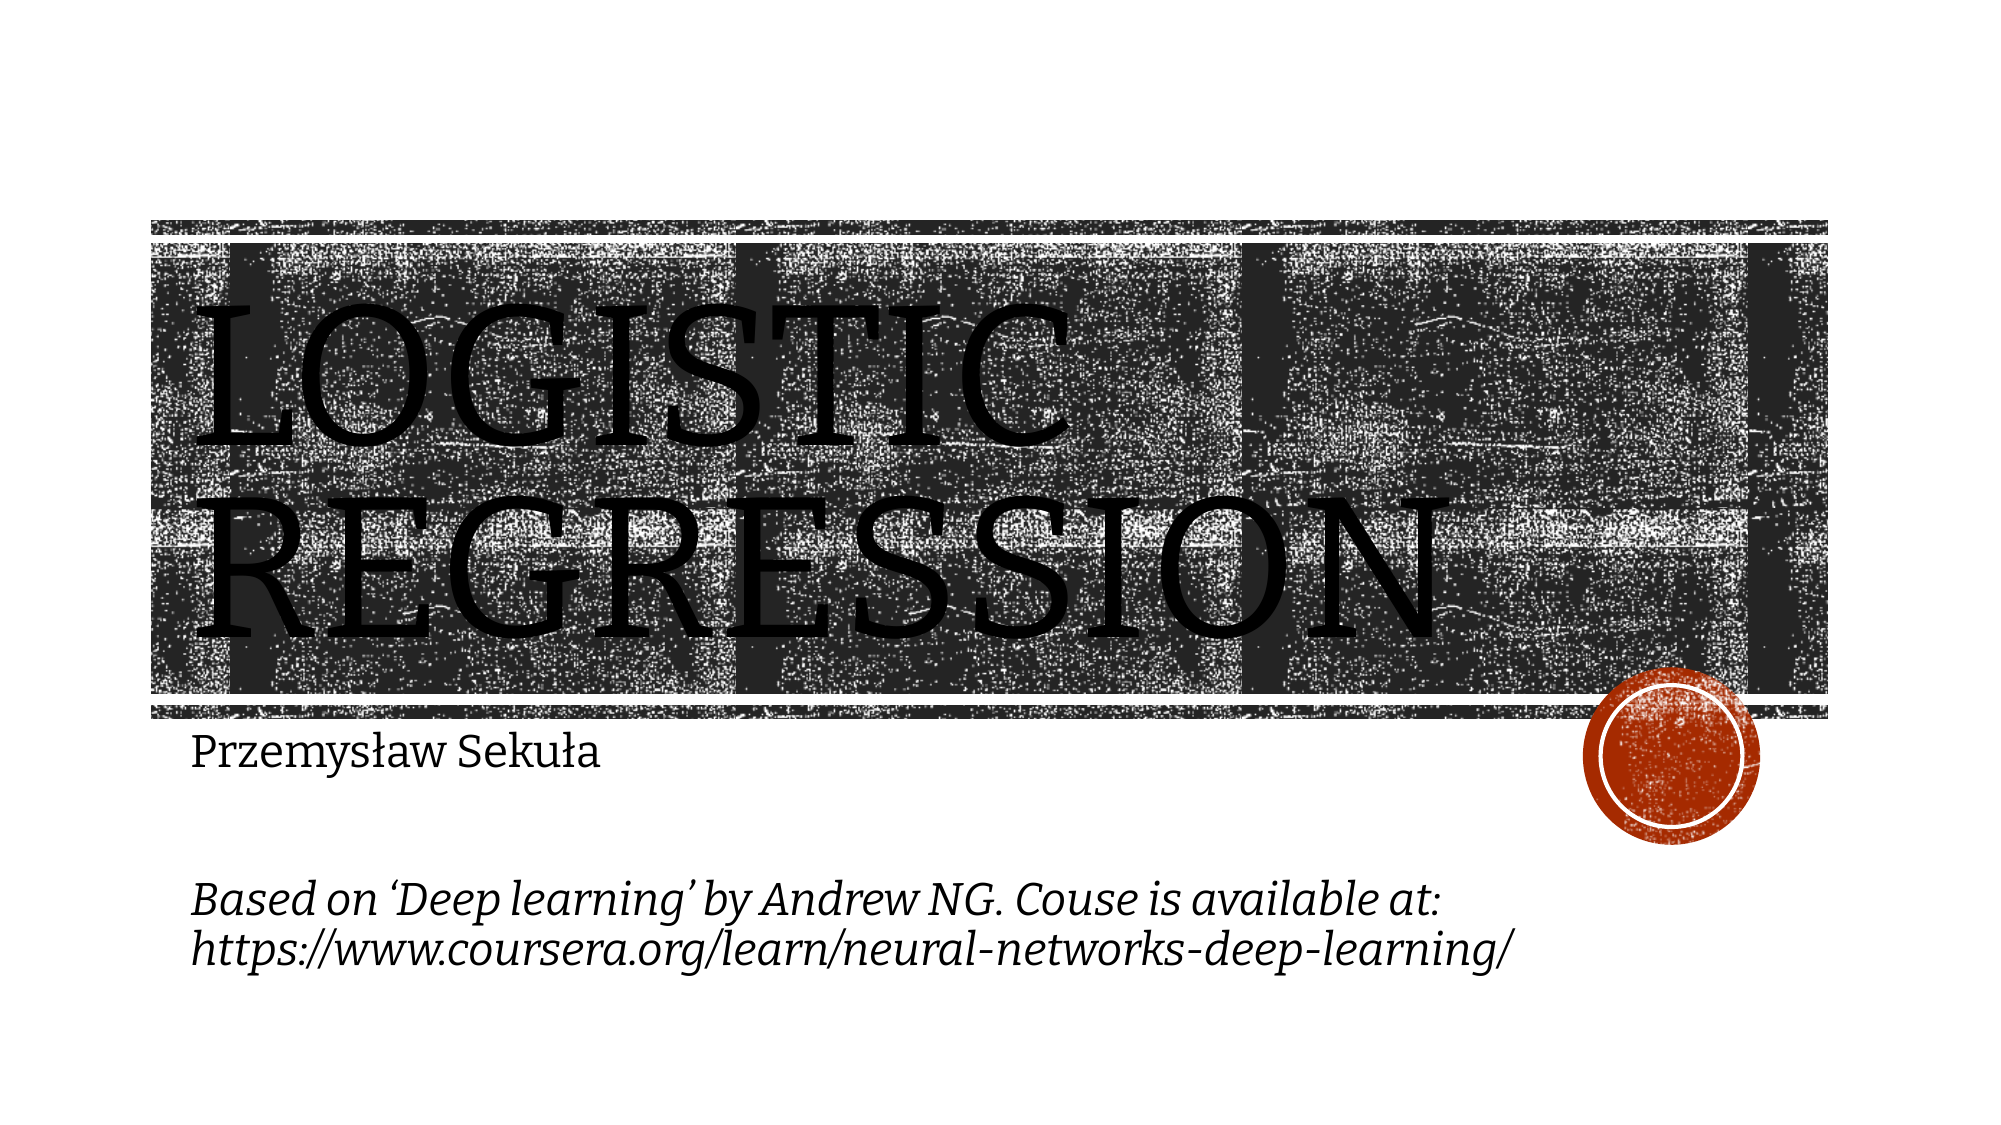

# Logistic regression
Przemysław Sekuła

Based on ‘Deep learning’ by Andrew NG. Couse is available at: https://www.coursera.org/learn/neural-networks-deep-learning/